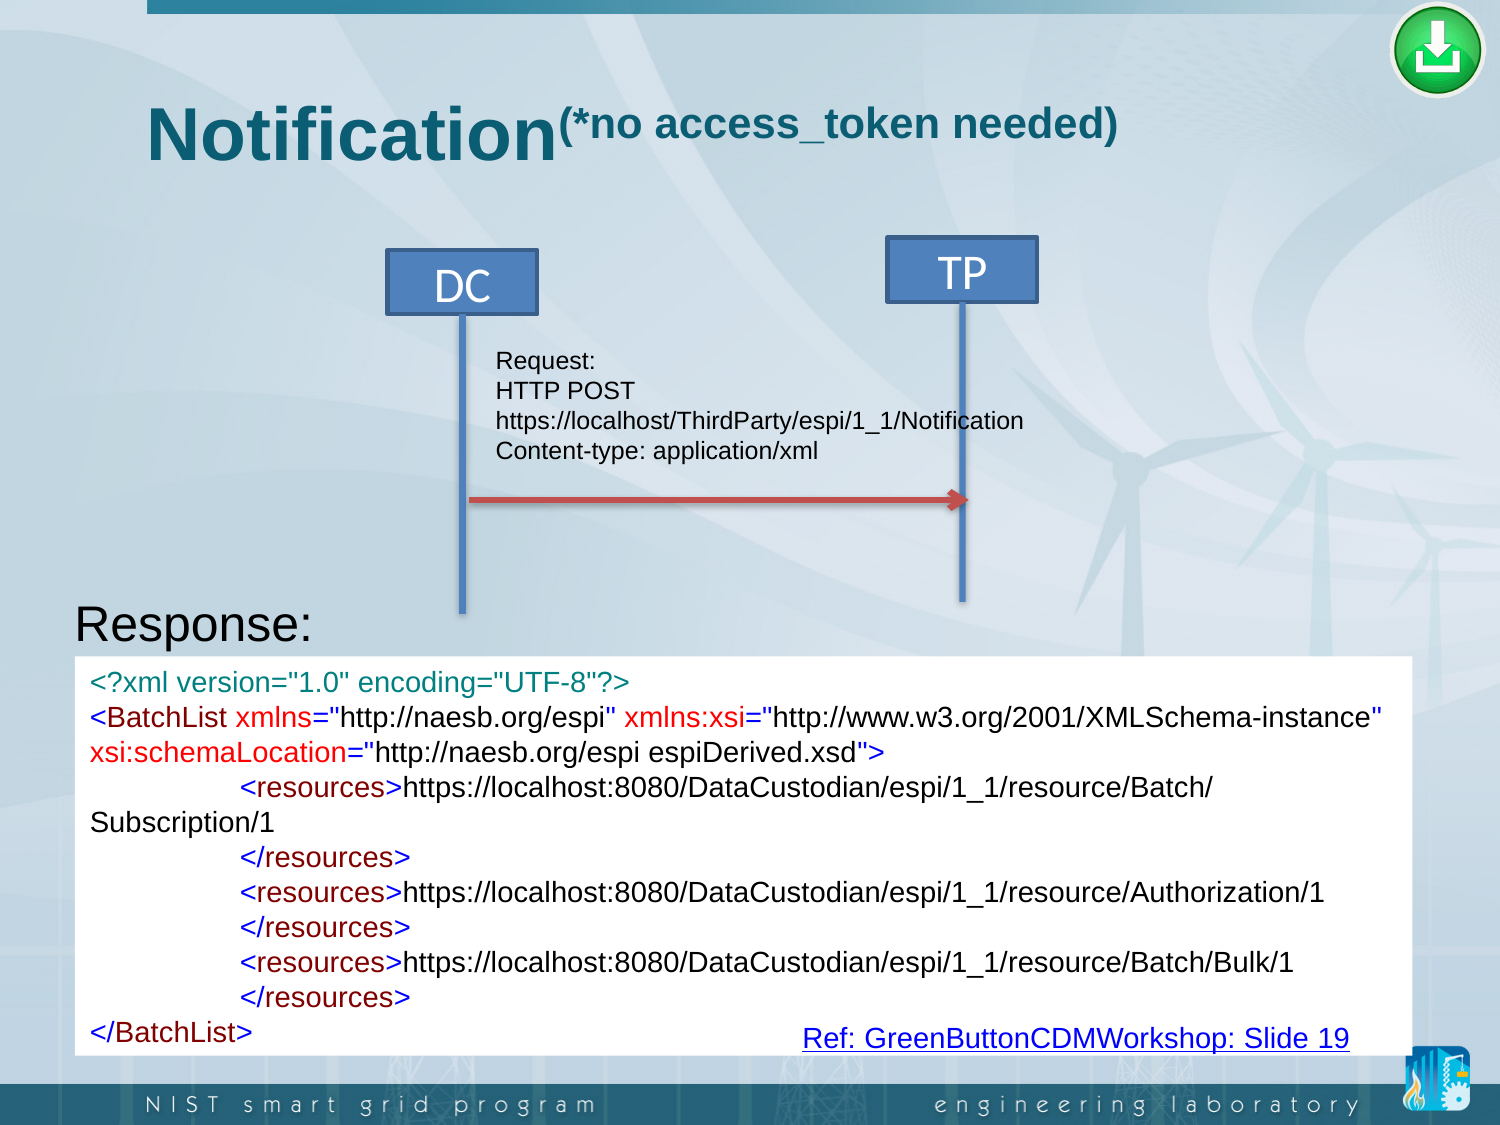

# Notification(*no access_token needed)
TP
DC
Request:
HTTP POST
https://localhost/ThirdParty/espi/1_1/Notification
Content-type: application/xml
Response:
<?xml version="1.0" encoding="UTF-8"?>
<BatchList xmlns="http://naesb.org/espi" xmlns:xsi="http://www.w3.org/2001/XMLSchema-instance" xsi:schemaLocation="http://naesb.org/espi espiDerived.xsd">
	<resources>https://localhost:8080/DataCustodian/espi/1_1/resource/Batch/Subscription/1
	</resources>
	<resources>https://localhost:8080/DataCustodian/espi/1_1/resource/Authorization/1
	</resources>
	<resources>https://localhost:8080/DataCustodian/espi/1_1/resource/Batch/Bulk/1
	</resources>
</BatchList>
Ref: GreenButtonCDMWorkshop: Slide 19